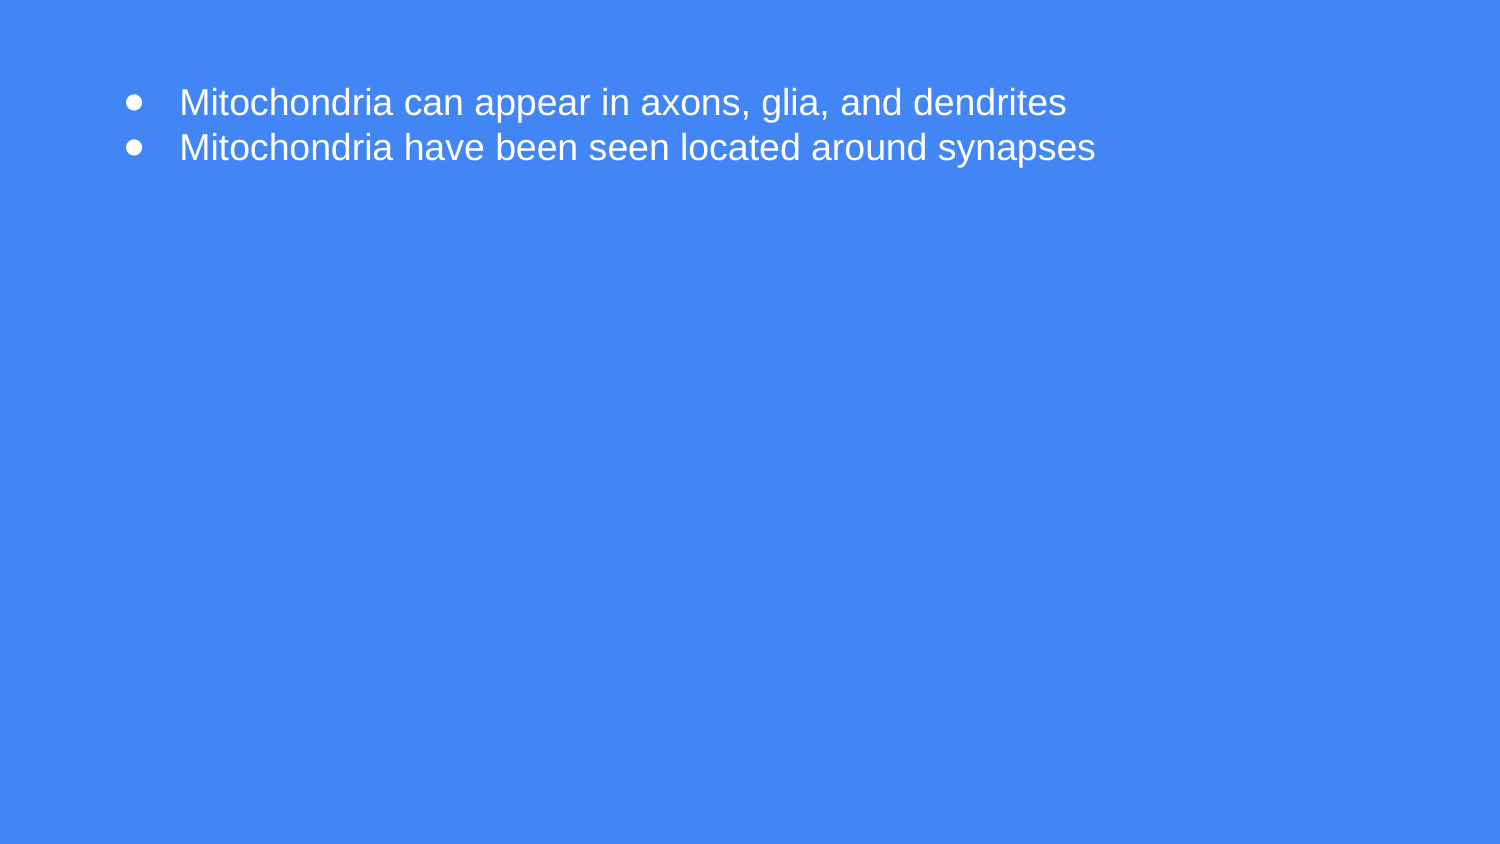

Mitochondria can appear in axons, glia, and dendrites
Mitochondria have been seen located around synapses